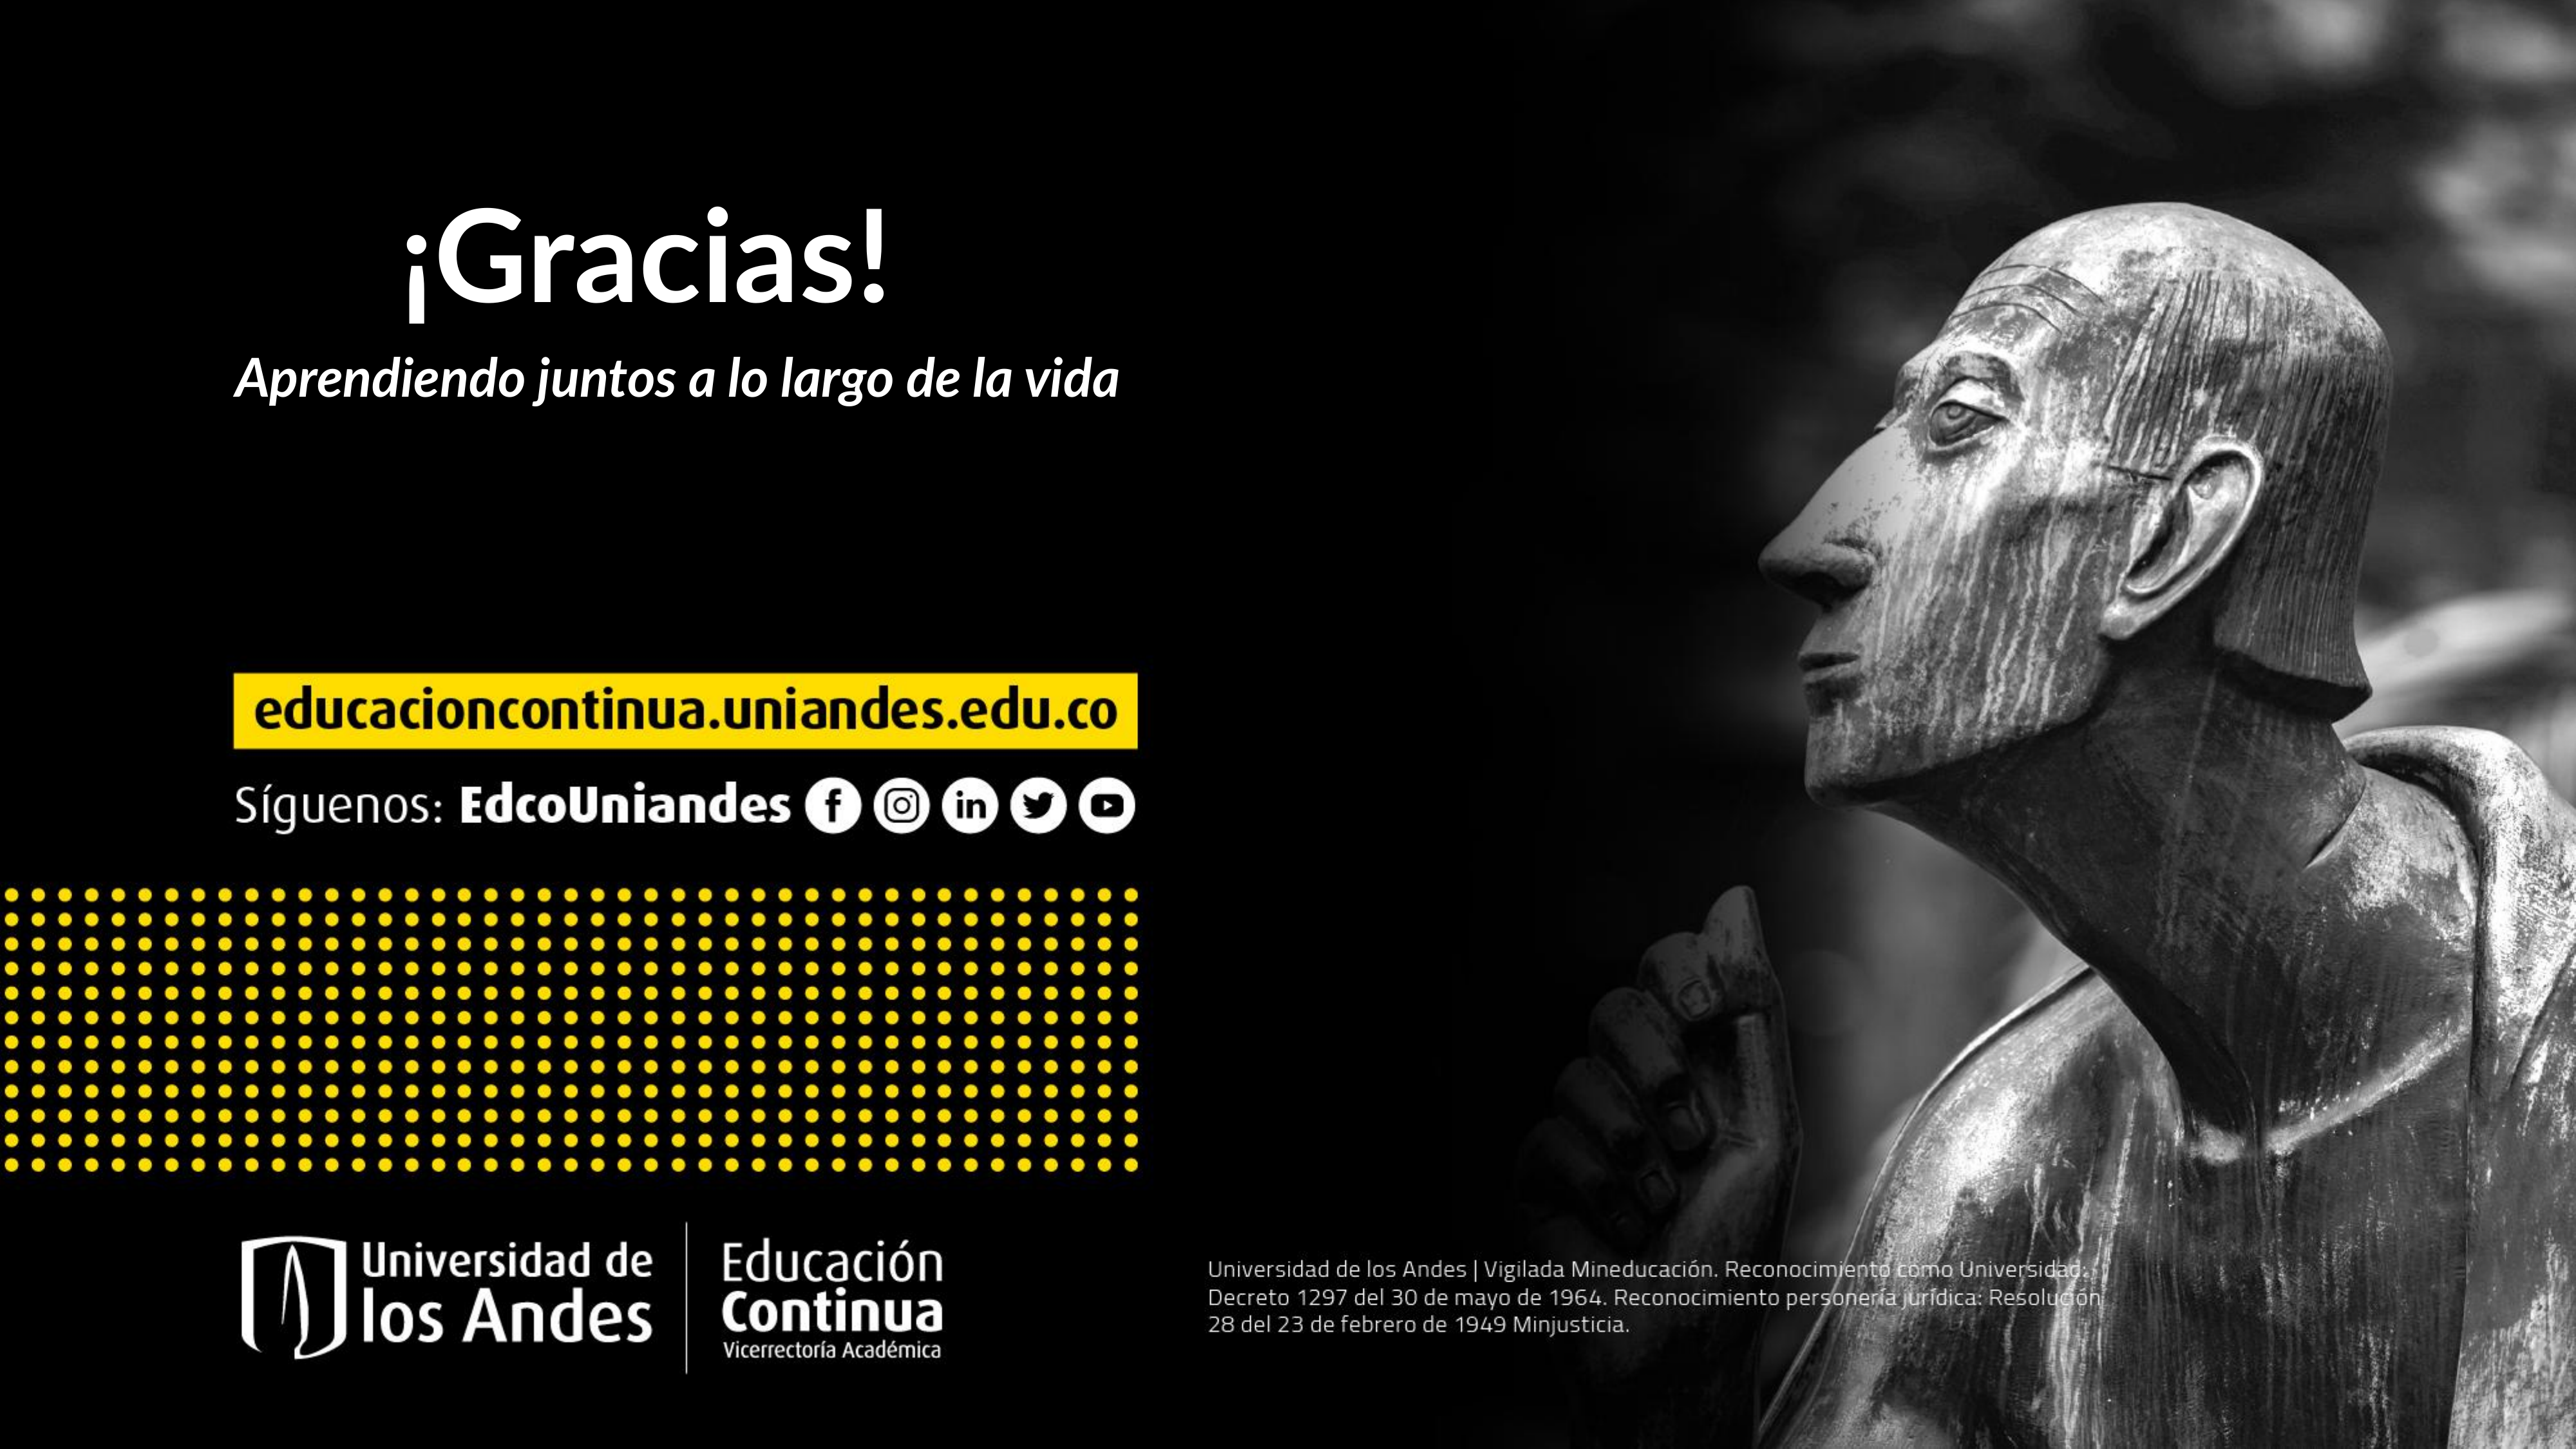

Educación Ejecutiva
Transforma la manera como ves el mundo, porque es la clave para cambiarlo.
¡Gracias!
Aprendiendo juntos a lo largo de la vida